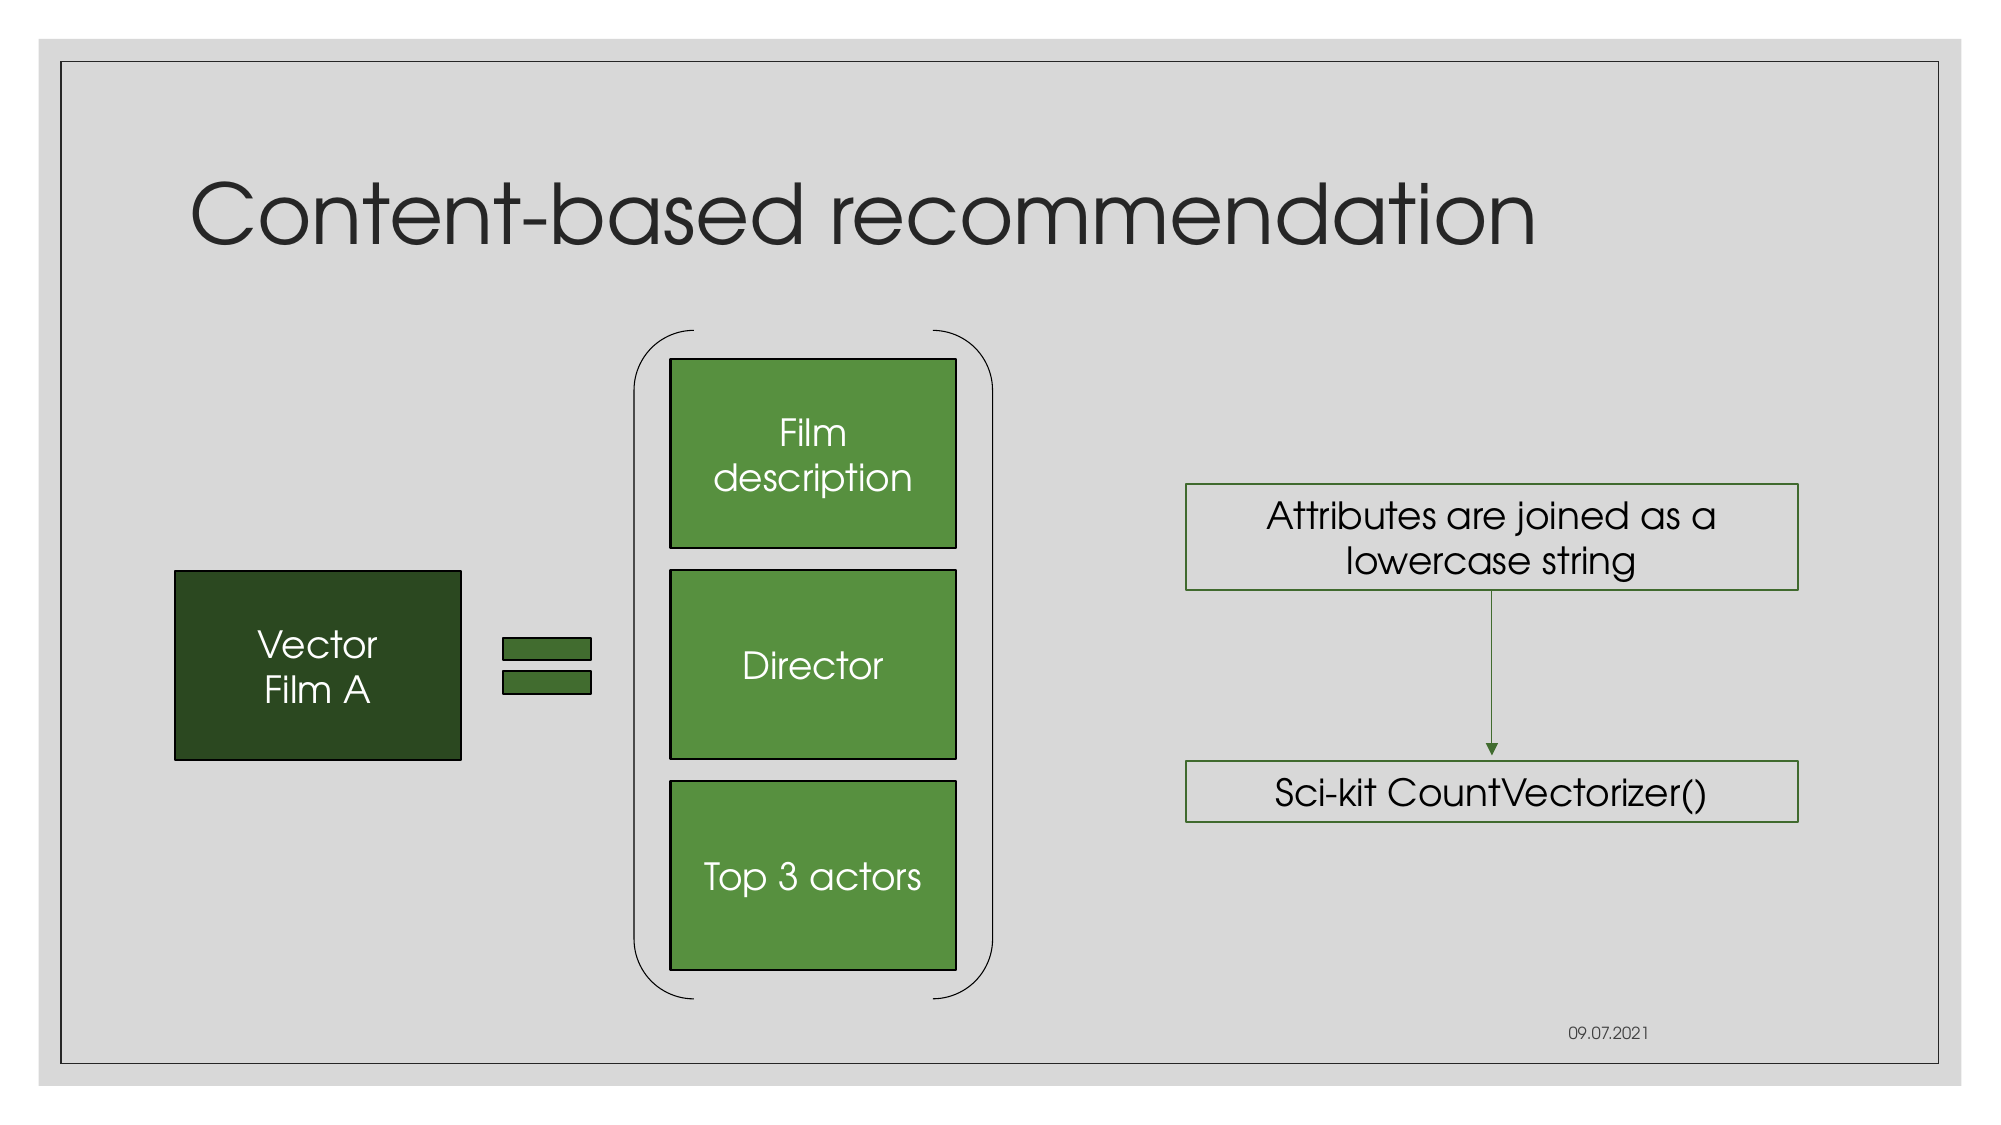

# Content-based recommendation

Film description
Director
Vector
Film A

Top 3 actors
Attributes are joined as a lowercase string
Sci-kit CountVectorizer()
09.07.2021